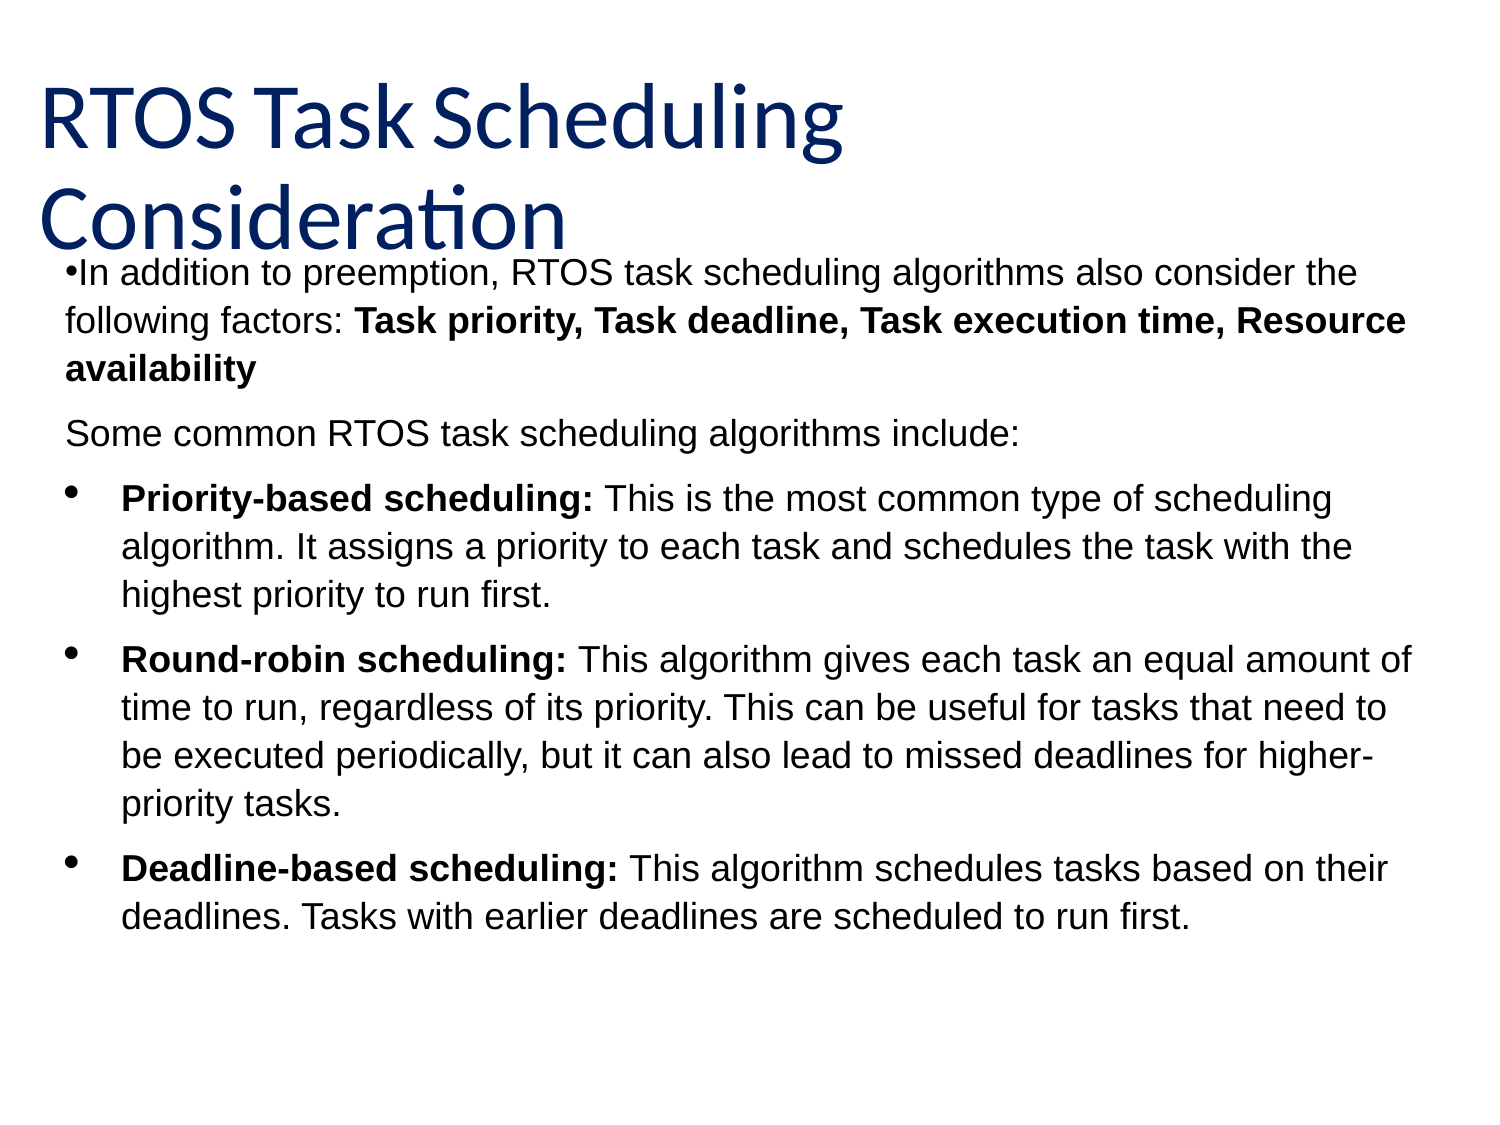

# RTOS Task Scheduling Consideration
In addition to preemption, RTOS task scheduling algorithms also consider the following factors: Task priority, Task deadline, Task execution time, Resource availability
Some common RTOS task scheduling algorithms include:
Priority-based scheduling: This is the most common type of scheduling algorithm. It assigns a priority to each task and schedules the task with the highest priority to run first.
Round-robin scheduling: This algorithm gives each task an equal amount of time to run, regardless of its priority. This can be useful for tasks that need to be executed periodically, but it can also lead to missed deadlines for higher-priority tasks.
Deadline-based scheduling: This algorithm schedules tasks based on their deadlines. Tasks with earlier deadlines are scheduled to run first.